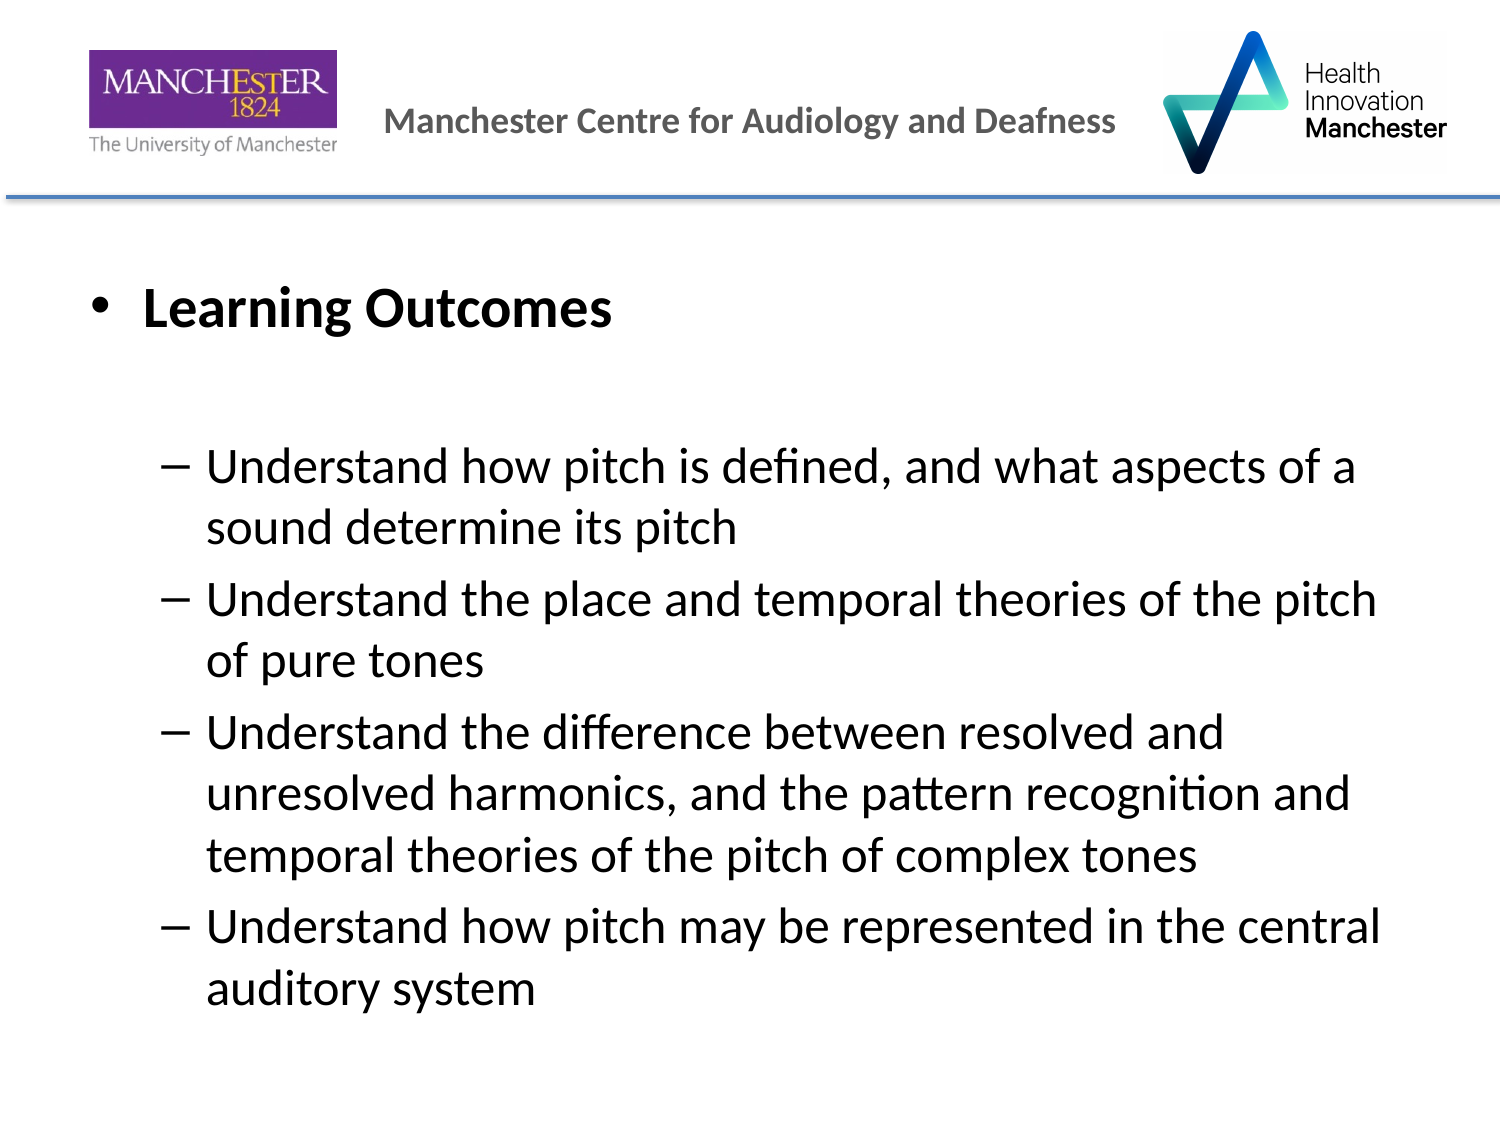

Learning Outcomes

Understand how pitch is defined, and what aspects of a sound determine its pitch
Understand the place and temporal theories of the pitch of pure tones
Understand the difference between resolved and unresolved harmonics, and the pattern recognition and temporal theories of the pitch of complex tones
Understand how pitch may be represented in the central auditory system